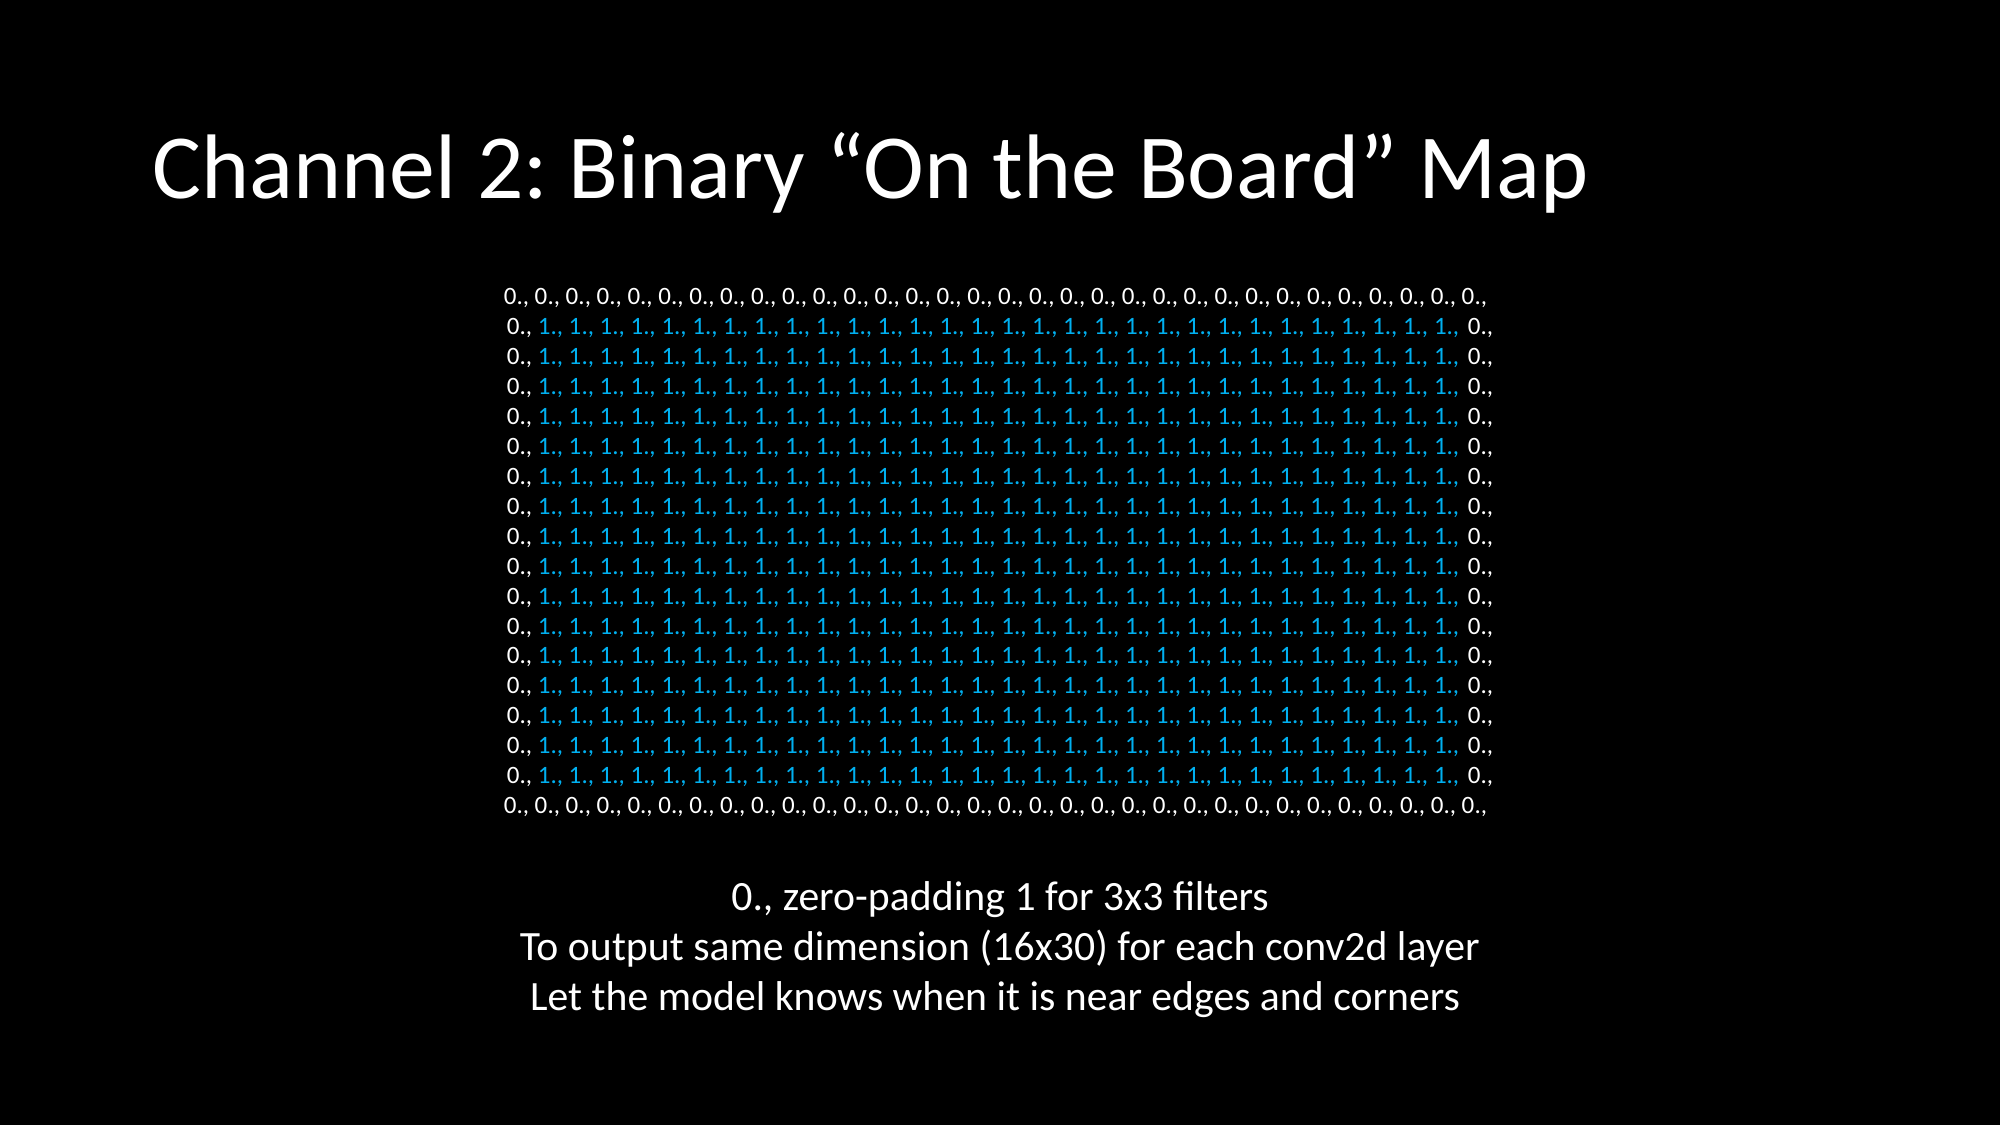

# Channel 2: Binary “On the Board” Map
0., 0., 0., 0., 0., 0., 0., 0., 0., 0., 0., 0., 0., 0., 0., 0., 0., 0., 0., 0., 0., 0., 0., 0., 0., 0., 0., 0., 0., 0., 0., 0.,
0., 1., 1., 1., 1., 1., 1., 1., 1., 1., 1., 1., 1., 1., 1., 1., 1., 1., 1., 1., 1., 1., 1., 1., 1., 1., 1., 1., 1., 1., 1., 0.,
0., 1., 1., 1., 1., 1., 1., 1., 1., 1., 1., 1., 1., 1., 1., 1., 1., 1., 1., 1., 1., 1., 1., 1., 1., 1., 1., 1., 1., 1., 1., 0.,
0., 1., 1., 1., 1., 1., 1., 1., 1., 1., 1., 1., 1., 1., 1., 1., 1., 1., 1., 1., 1., 1., 1., 1., 1., 1., 1., 1., 1., 1., 1., 0.,
0., 1., 1., 1., 1., 1., 1., 1., 1., 1., 1., 1., 1., 1., 1., 1., 1., 1., 1., 1., 1., 1., 1., 1., 1., 1., 1., 1., 1., 1., 1., 0.,
0., 1., 1., 1., 1., 1., 1., 1., 1., 1., 1., 1., 1., 1., 1., 1., 1., 1., 1., 1., 1., 1., 1., 1., 1., 1., 1., 1., 1., 1., 1., 0.,
0., 1., 1., 1., 1., 1., 1., 1., 1., 1., 1., 1., 1., 1., 1., 1., 1., 1., 1., 1., 1., 1., 1., 1., 1., 1., 1., 1., 1., 1., 1., 0.,
0., 1., 1., 1., 1., 1., 1., 1., 1., 1., 1., 1., 1., 1., 1., 1., 1., 1., 1., 1., 1., 1., 1., 1., 1., 1., 1., 1., 1., 1., 1., 0.,
0., 1., 1., 1., 1., 1., 1., 1., 1., 1., 1., 1., 1., 1., 1., 1., 1., 1., 1., 1., 1., 1., 1., 1., 1., 1., 1., 1., 1., 1., 1., 0.,
0., 1., 1., 1., 1., 1., 1., 1., 1., 1., 1., 1., 1., 1., 1., 1., 1., 1., 1., 1., 1., 1., 1., 1., 1., 1., 1., 1., 1., 1., 1., 0.,
0., 1., 1., 1., 1., 1., 1., 1., 1., 1., 1., 1., 1., 1., 1., 1., 1., 1., 1., 1., 1., 1., 1., 1., 1., 1., 1., 1., 1., 1., 1., 0.,
0., 1., 1., 1., 1., 1., 1., 1., 1., 1., 1., 1., 1., 1., 1., 1., 1., 1., 1., 1., 1., 1., 1., 1., 1., 1., 1., 1., 1., 1., 1., 0.,
0., 1., 1., 1., 1., 1., 1., 1., 1., 1., 1., 1., 1., 1., 1., 1., 1., 1., 1., 1., 1., 1., 1., 1., 1., 1., 1., 1., 1., 1., 1., 0.,
0., 1., 1., 1., 1., 1., 1., 1., 1., 1., 1., 1., 1., 1., 1., 1., 1., 1., 1., 1., 1., 1., 1., 1., 1., 1., 1., 1., 1., 1., 1., 0.,
0., 1., 1., 1., 1., 1., 1., 1., 1., 1., 1., 1., 1., 1., 1., 1., 1., 1., 1., 1., 1., 1., 1., 1., 1., 1., 1., 1., 1., 1., 1., 0.,
0., 1., 1., 1., 1., 1., 1., 1., 1., 1., 1., 1., 1., 1., 1., 1., 1., 1., 1., 1., 1., 1., 1., 1., 1., 1., 1., 1., 1., 1., 1., 0.,
0., 1., 1., 1., 1., 1., 1., 1., 1., 1., 1., 1., 1., 1., 1., 1., 1., 1., 1., 1., 1., 1., 1., 1., 1., 1., 1., 1., 1., 1., 1., 0.,
0., 0., 0., 0., 0., 0., 0., 0., 0., 0., 0., 0., 0., 0., 0., 0., 0., 0., 0., 0., 0., 0., 0., 0., 0., 0., 0., 0., 0., 0., 0., 0.,

0., zero-padding 1 for 3x3 filters
To output same dimension (16x30) for each conv2d layer
Let the model knows when it is near edges and corners